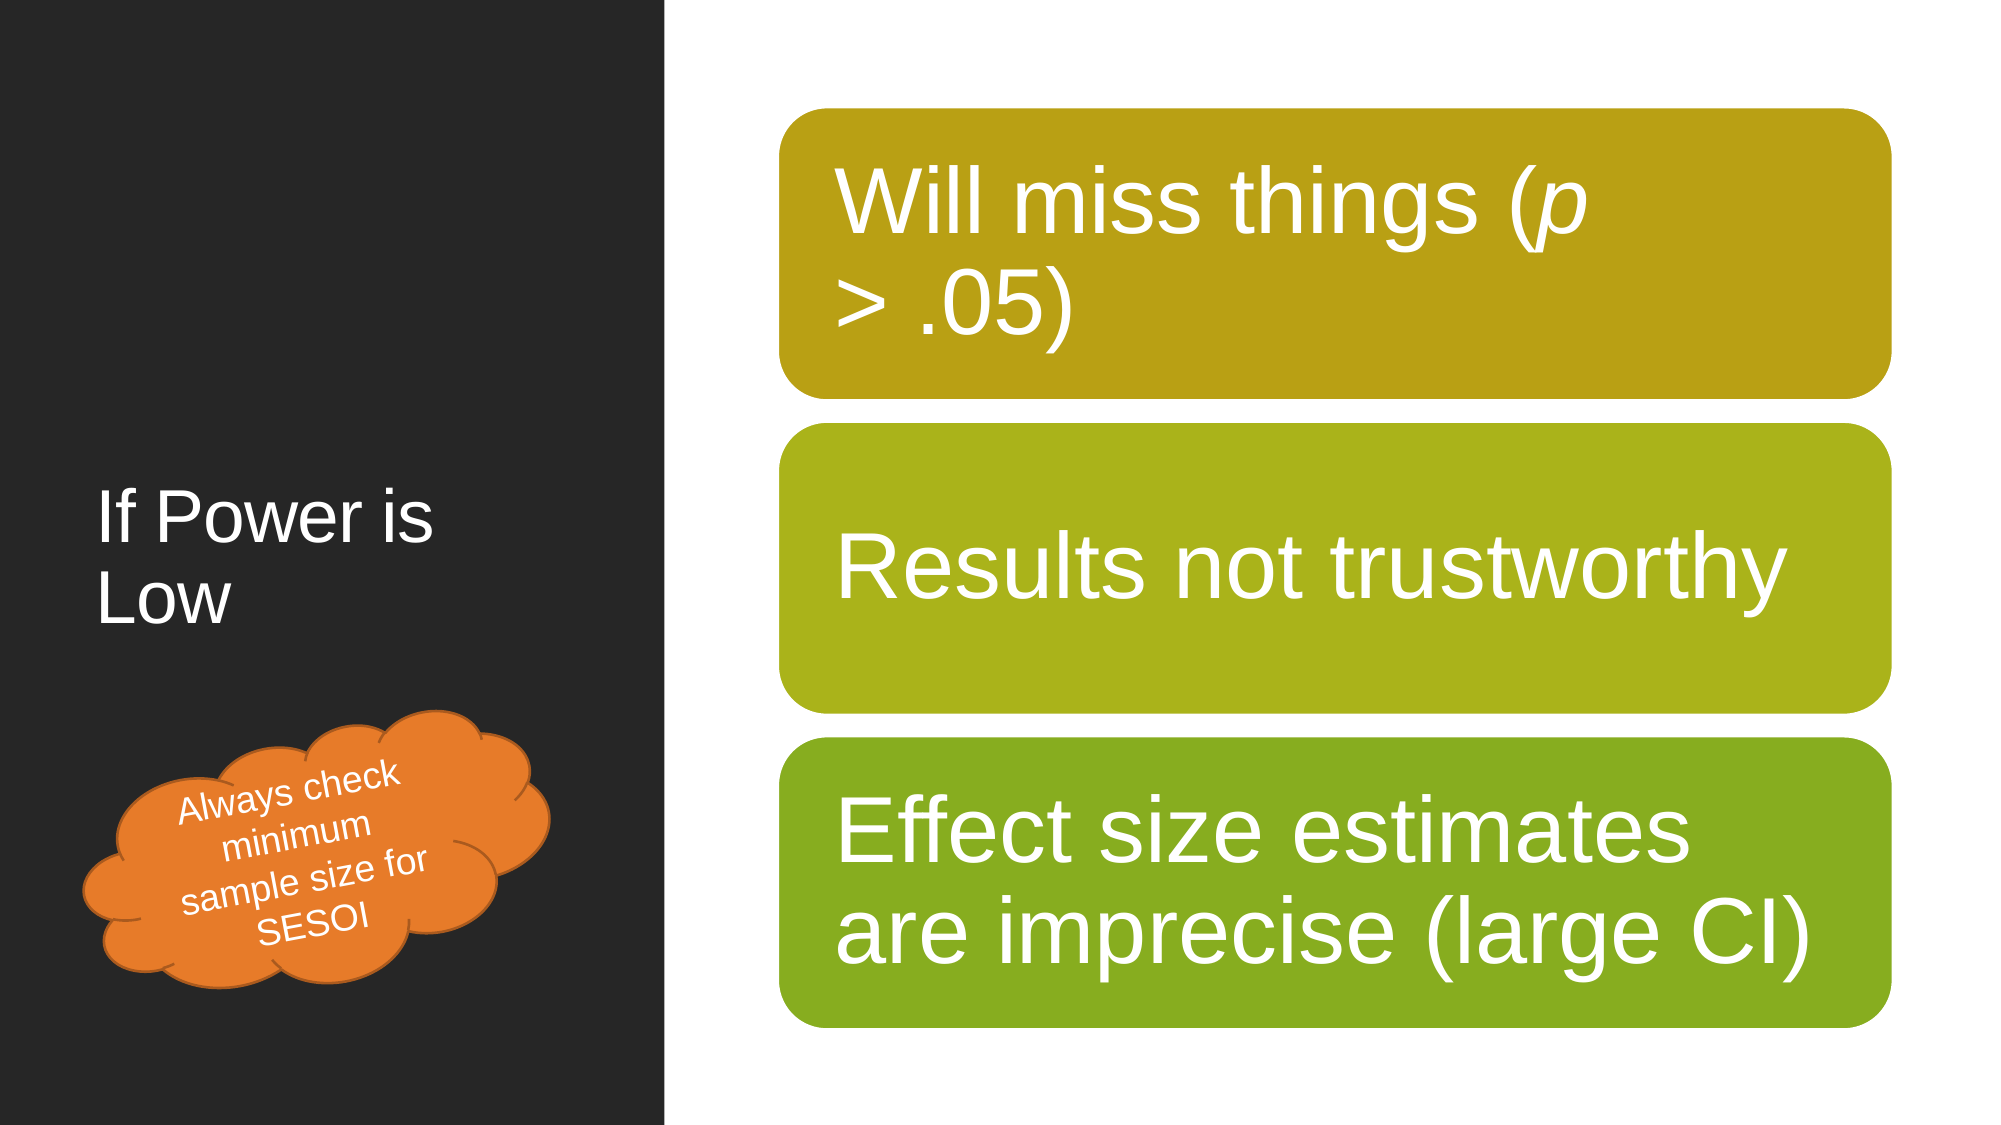

# If Power is Low
Will miss things (p > .05)
Results not trustworthy
Effect size estimates are imprecise (large CI)
Always check minimum sample size for SESOI